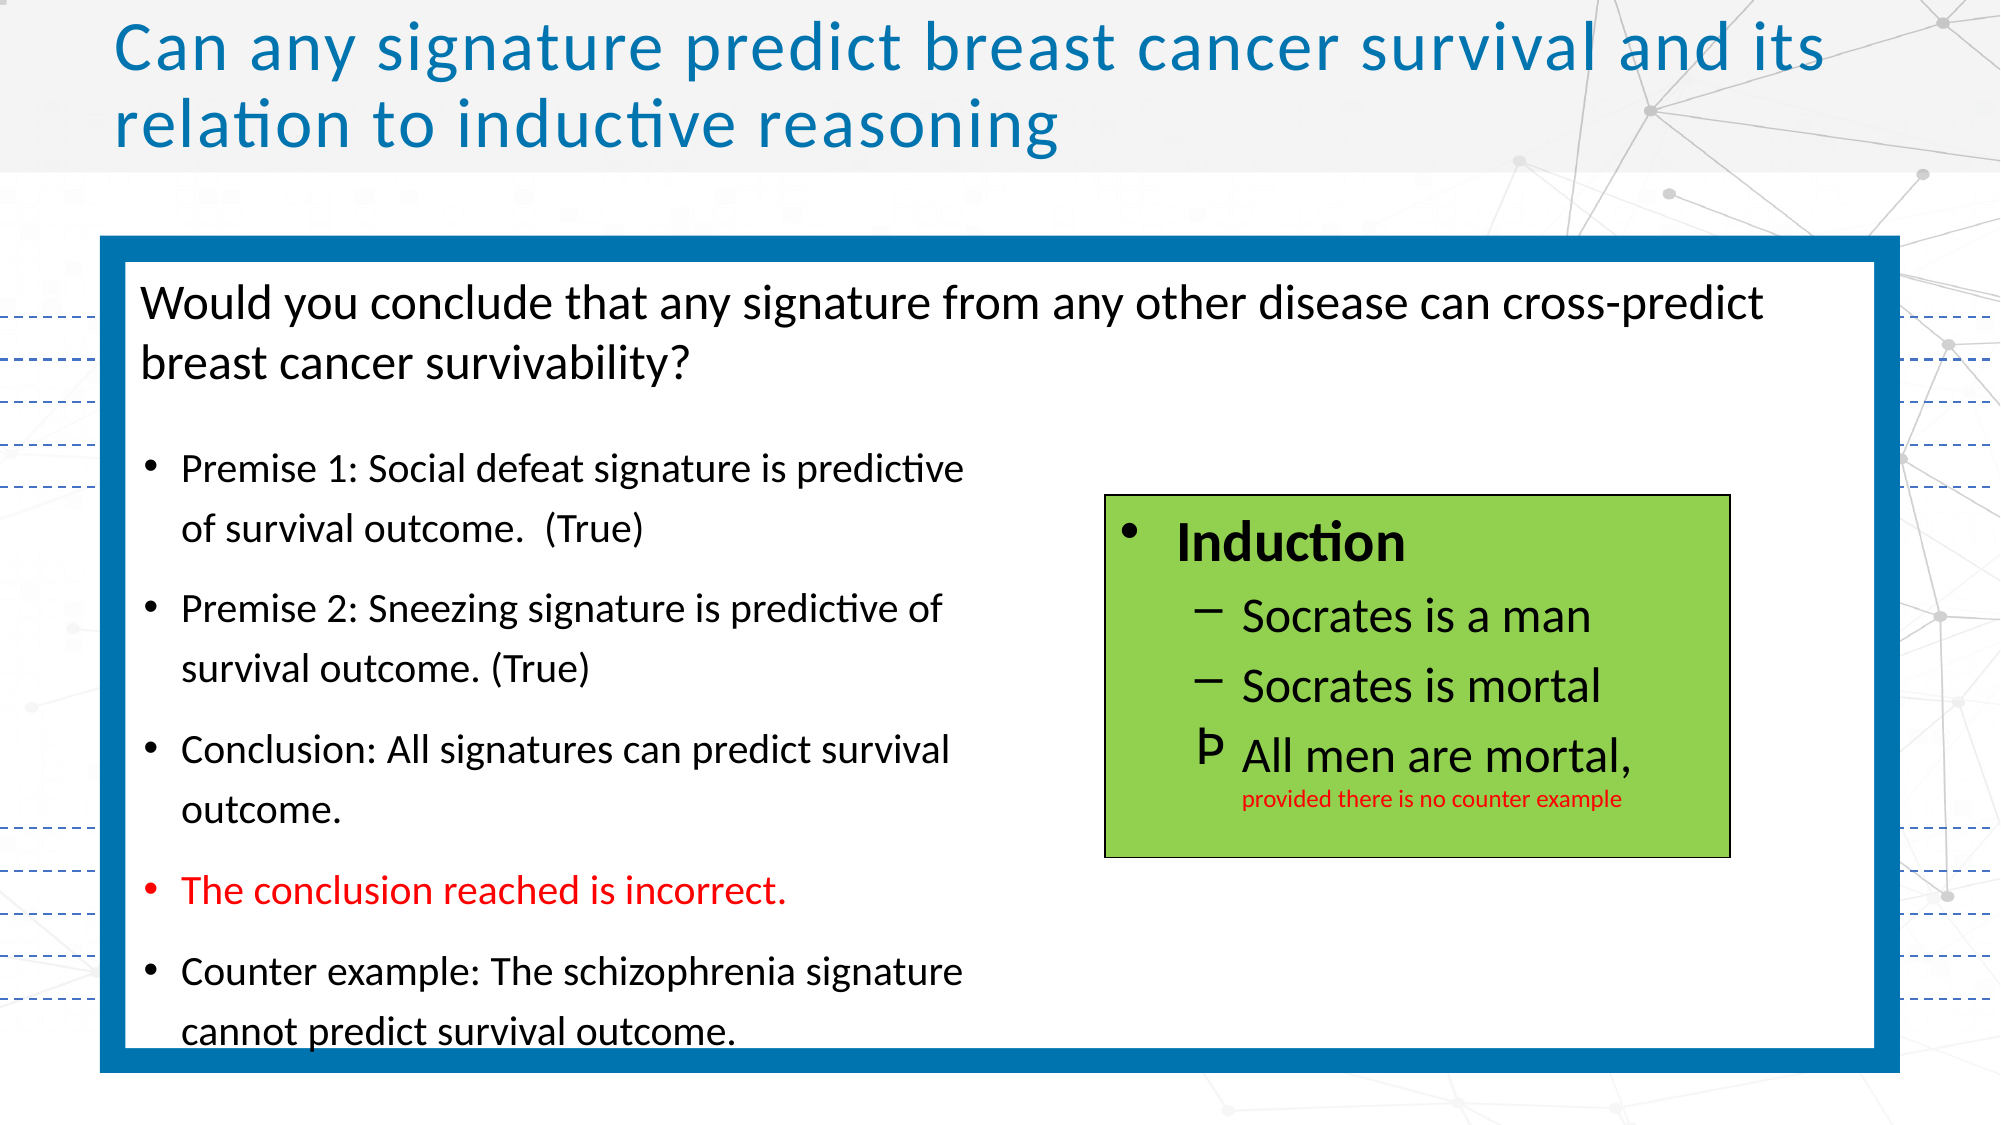

# Can any signature predict breast cancer survival and its relation to inductive reasoning

Would you conclude that any signature from any other disease can cross-predict breast cancer survivability?

Premise 1: Social defeat signature is predictive of survival outcome.  (True)
Premise 2: Sneezing signature is predictive of survival outcome. (True)
Conclusion: All signatures can predict survival outcome.
The conclusion reached is incorrect.
Counter example: The schizophrenia signature cannot predict survival outcome.
Induction
Socrates is a man
Socrates is mortal
All men are mortal, provided there is no counter example